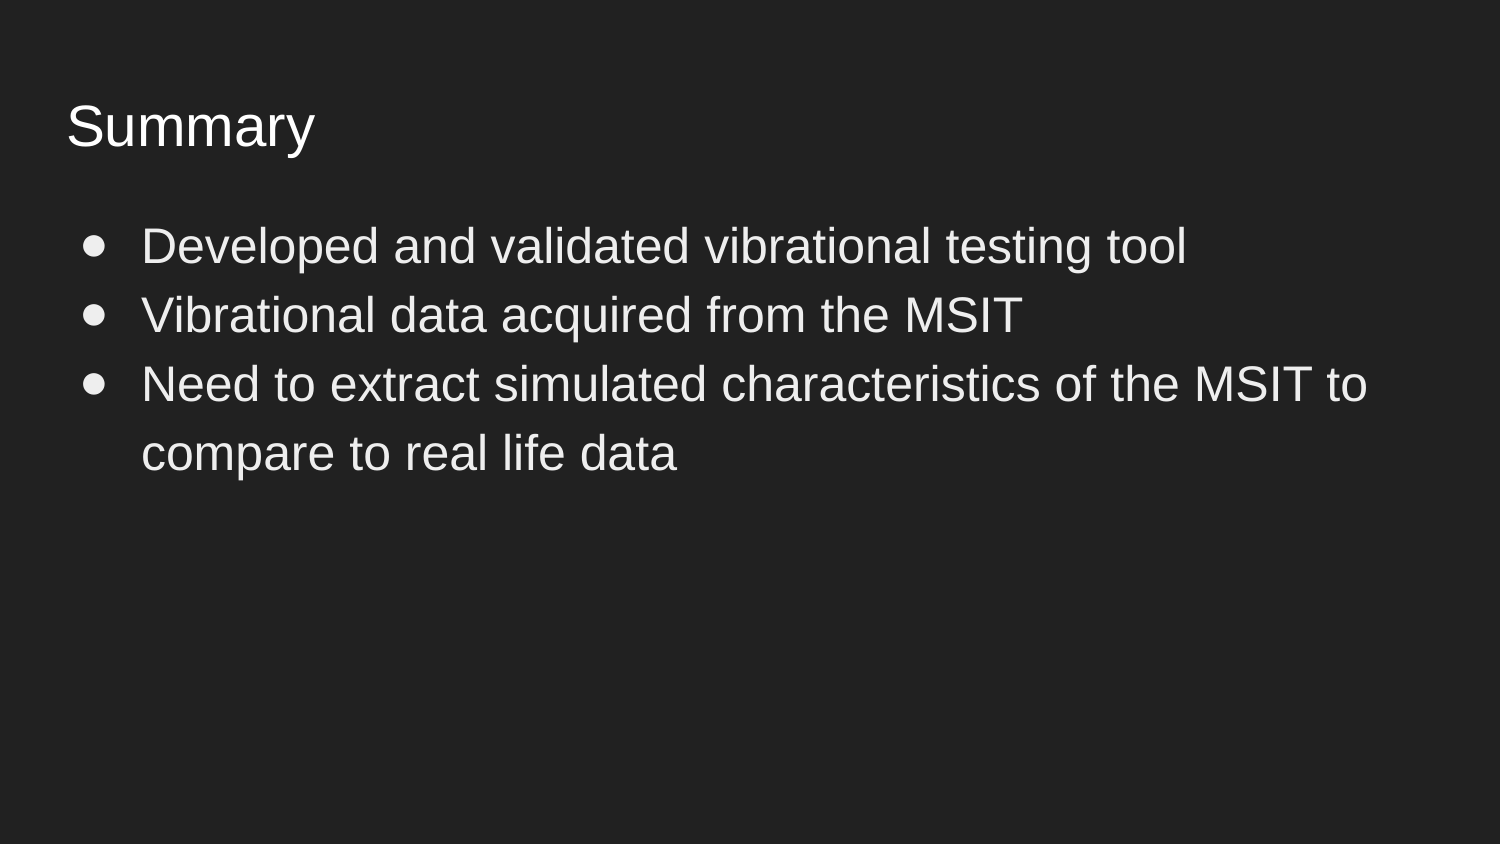

# Summary
Developed and validated vibrational testing tool
Vibrational data acquired from the MSIT
Need to extract simulated characteristics of the MSIT to compare to real life data